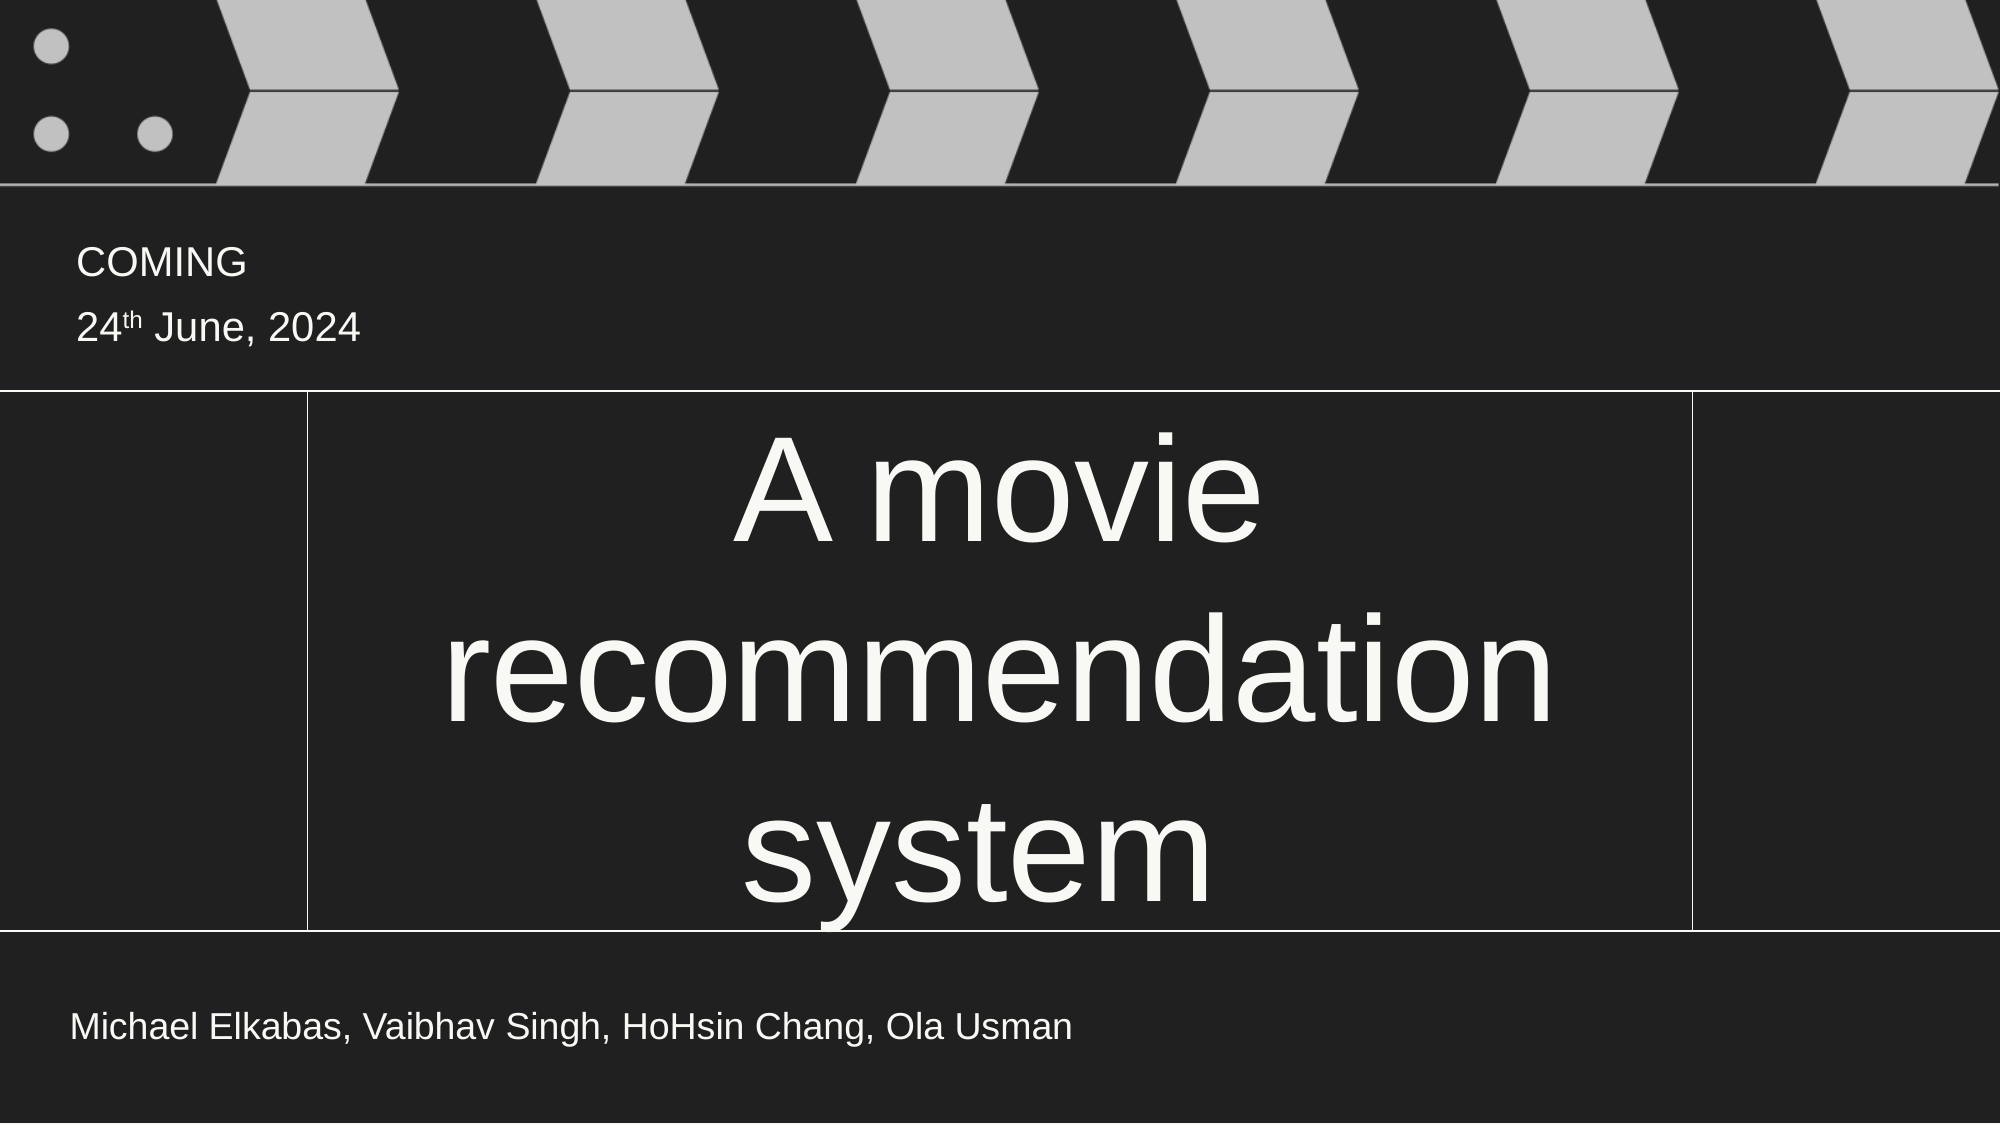

COMING
24th June, 2024
A movie recommendation system
Michael Elkabas, Vaibhav Singh, HoHsin Chang, Ola Usman